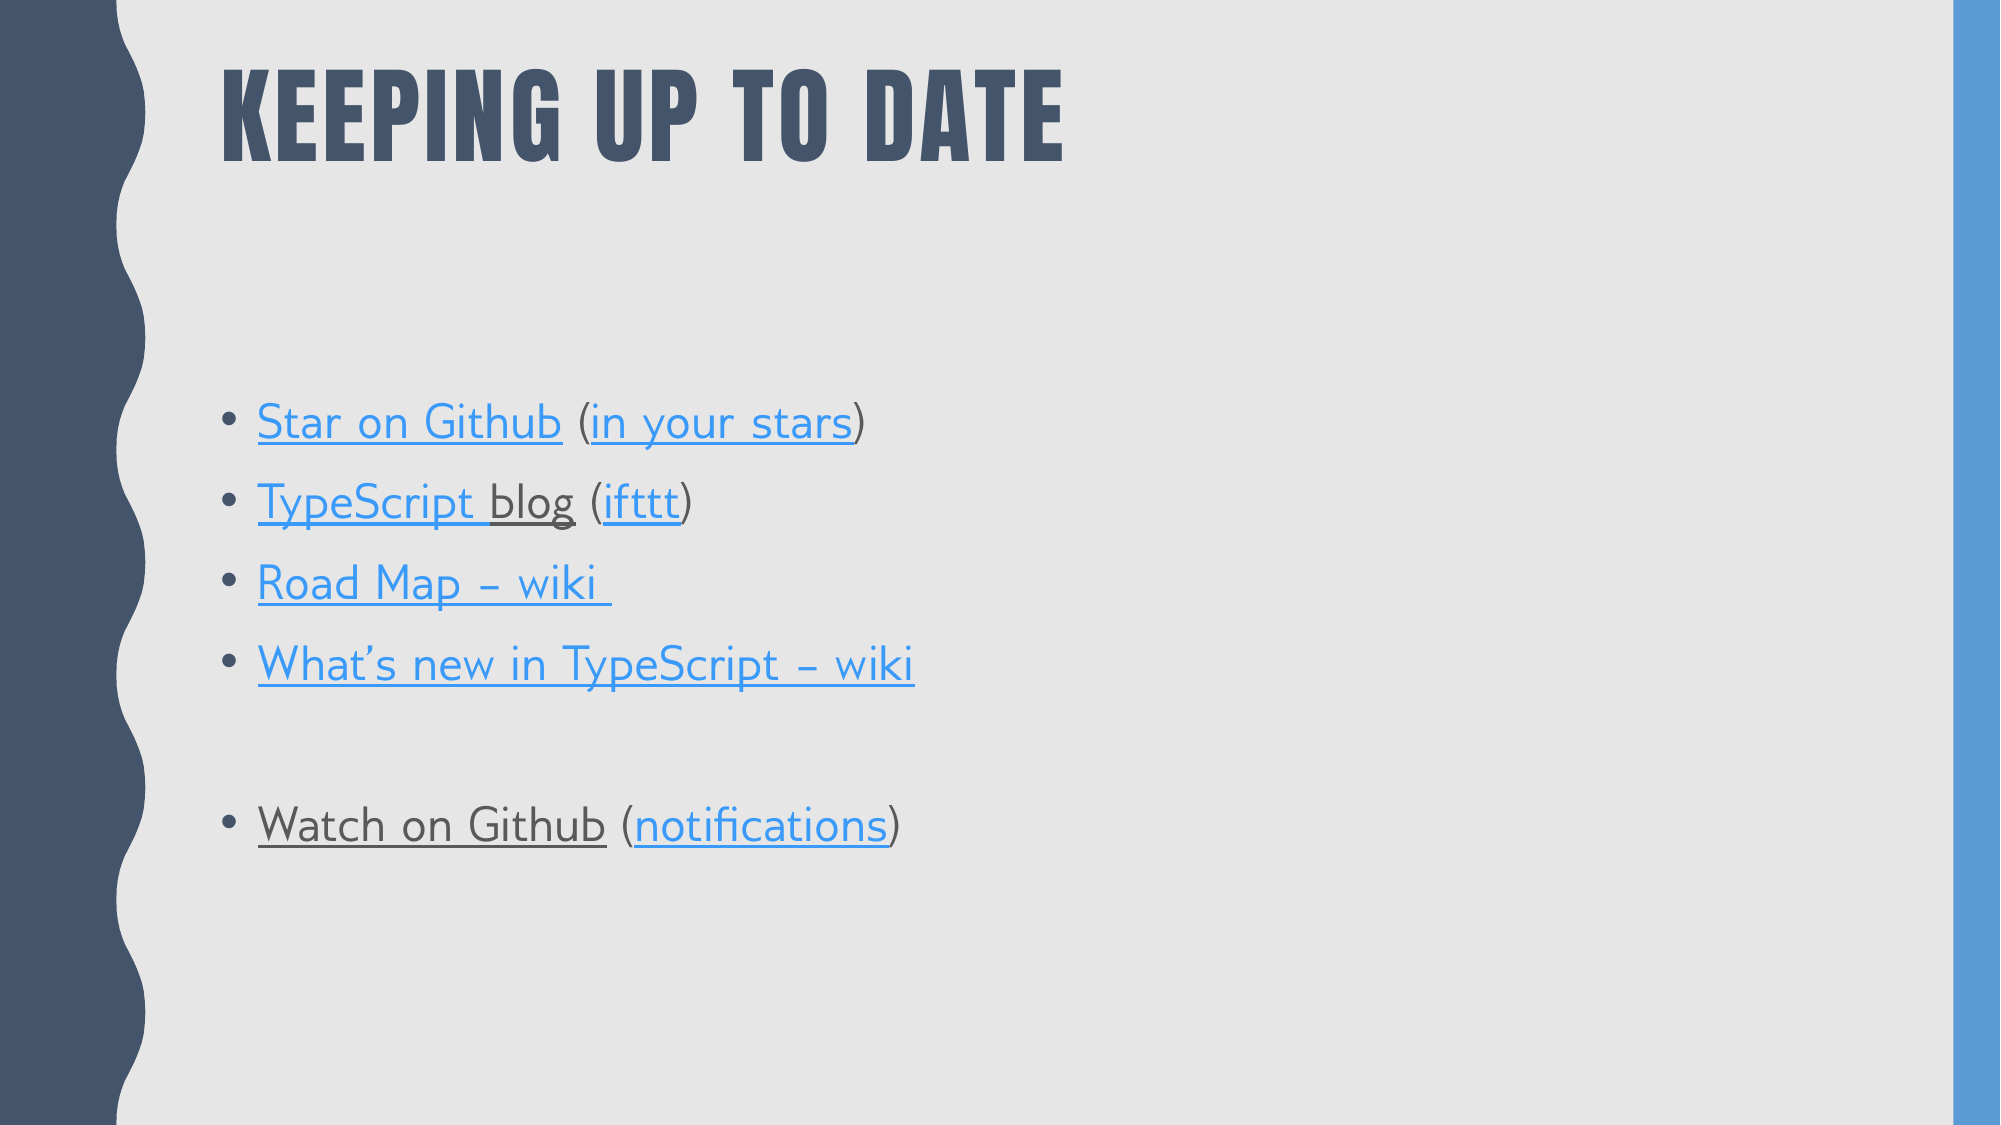

# Keeping up to date
Star on Github (in your stars)
TypeScript blog (ifttt)
Road Map – wiki
What’s new in TypeScript – wiki

Watch on Github (notifications)